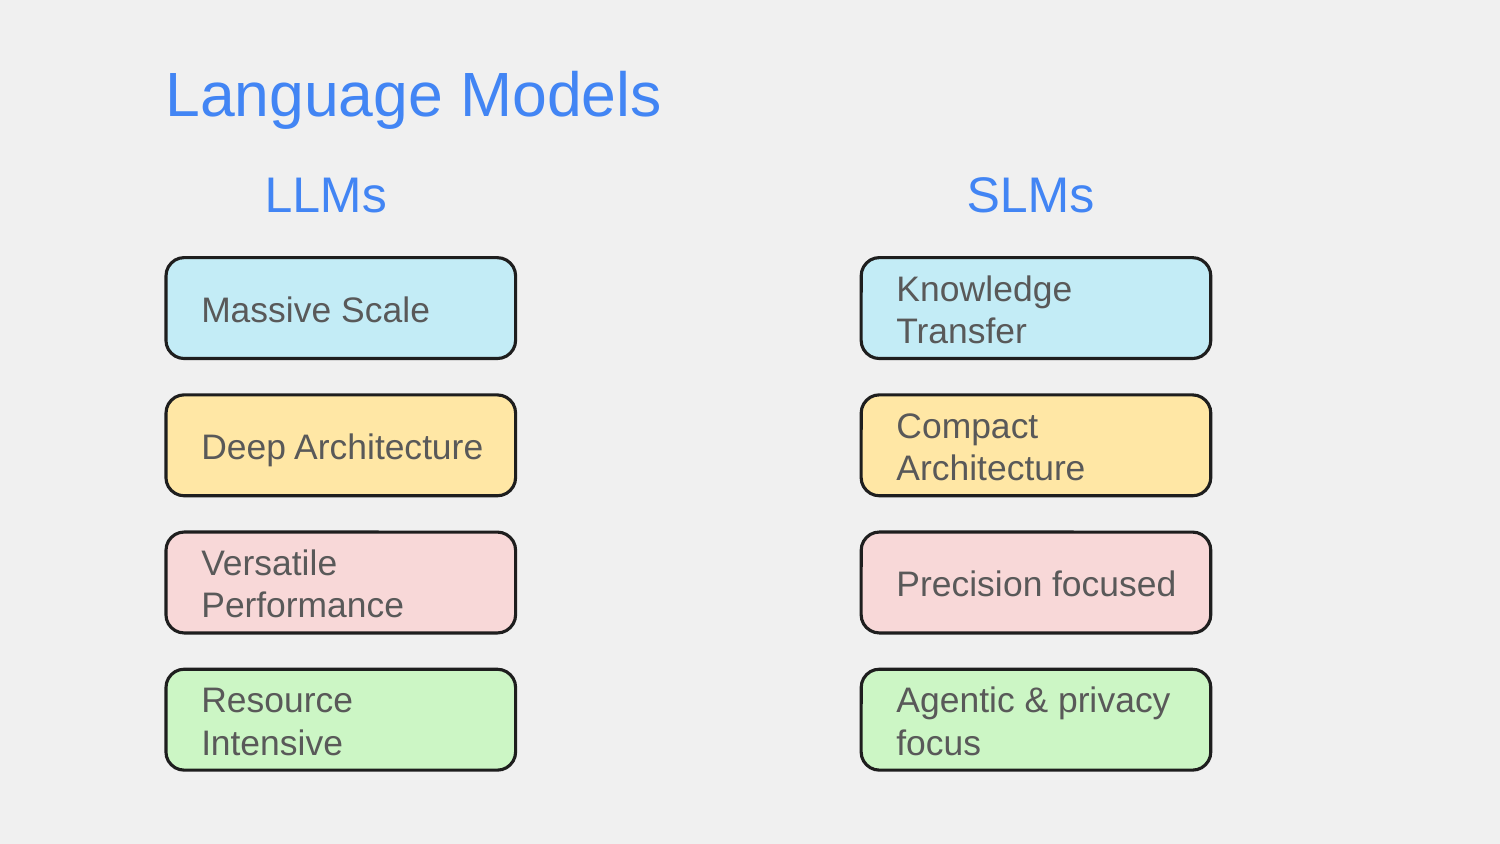

Language Models
LLMs
SLMs
Massive Scale
Knowledge Transfer
Deep Architecture
Compact
Architecture
Versatile Performance
Precision focused
Resource Intensive
Agentic & privacy focus